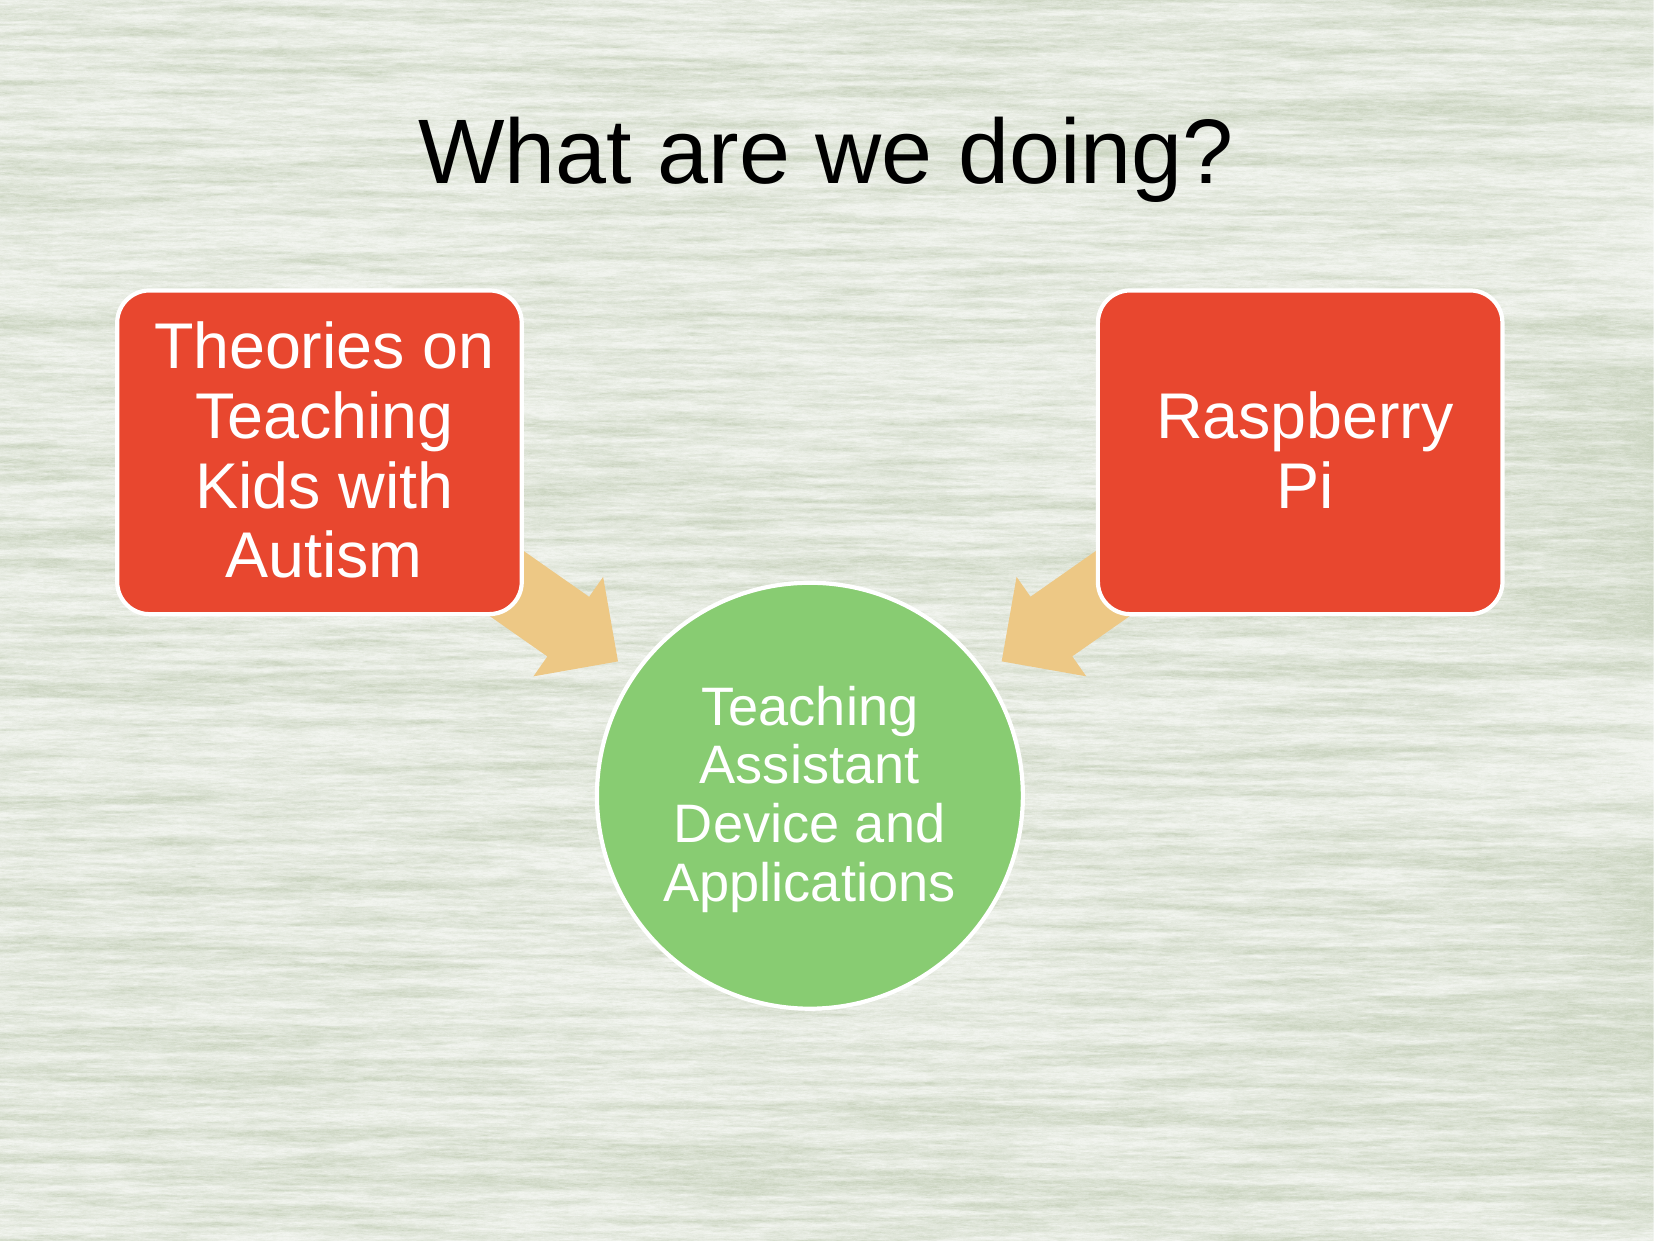

# What are we doing?
Teaching Assistant Device and Applications
Theories on Teaching Kids with Autism
Raspberry Pi